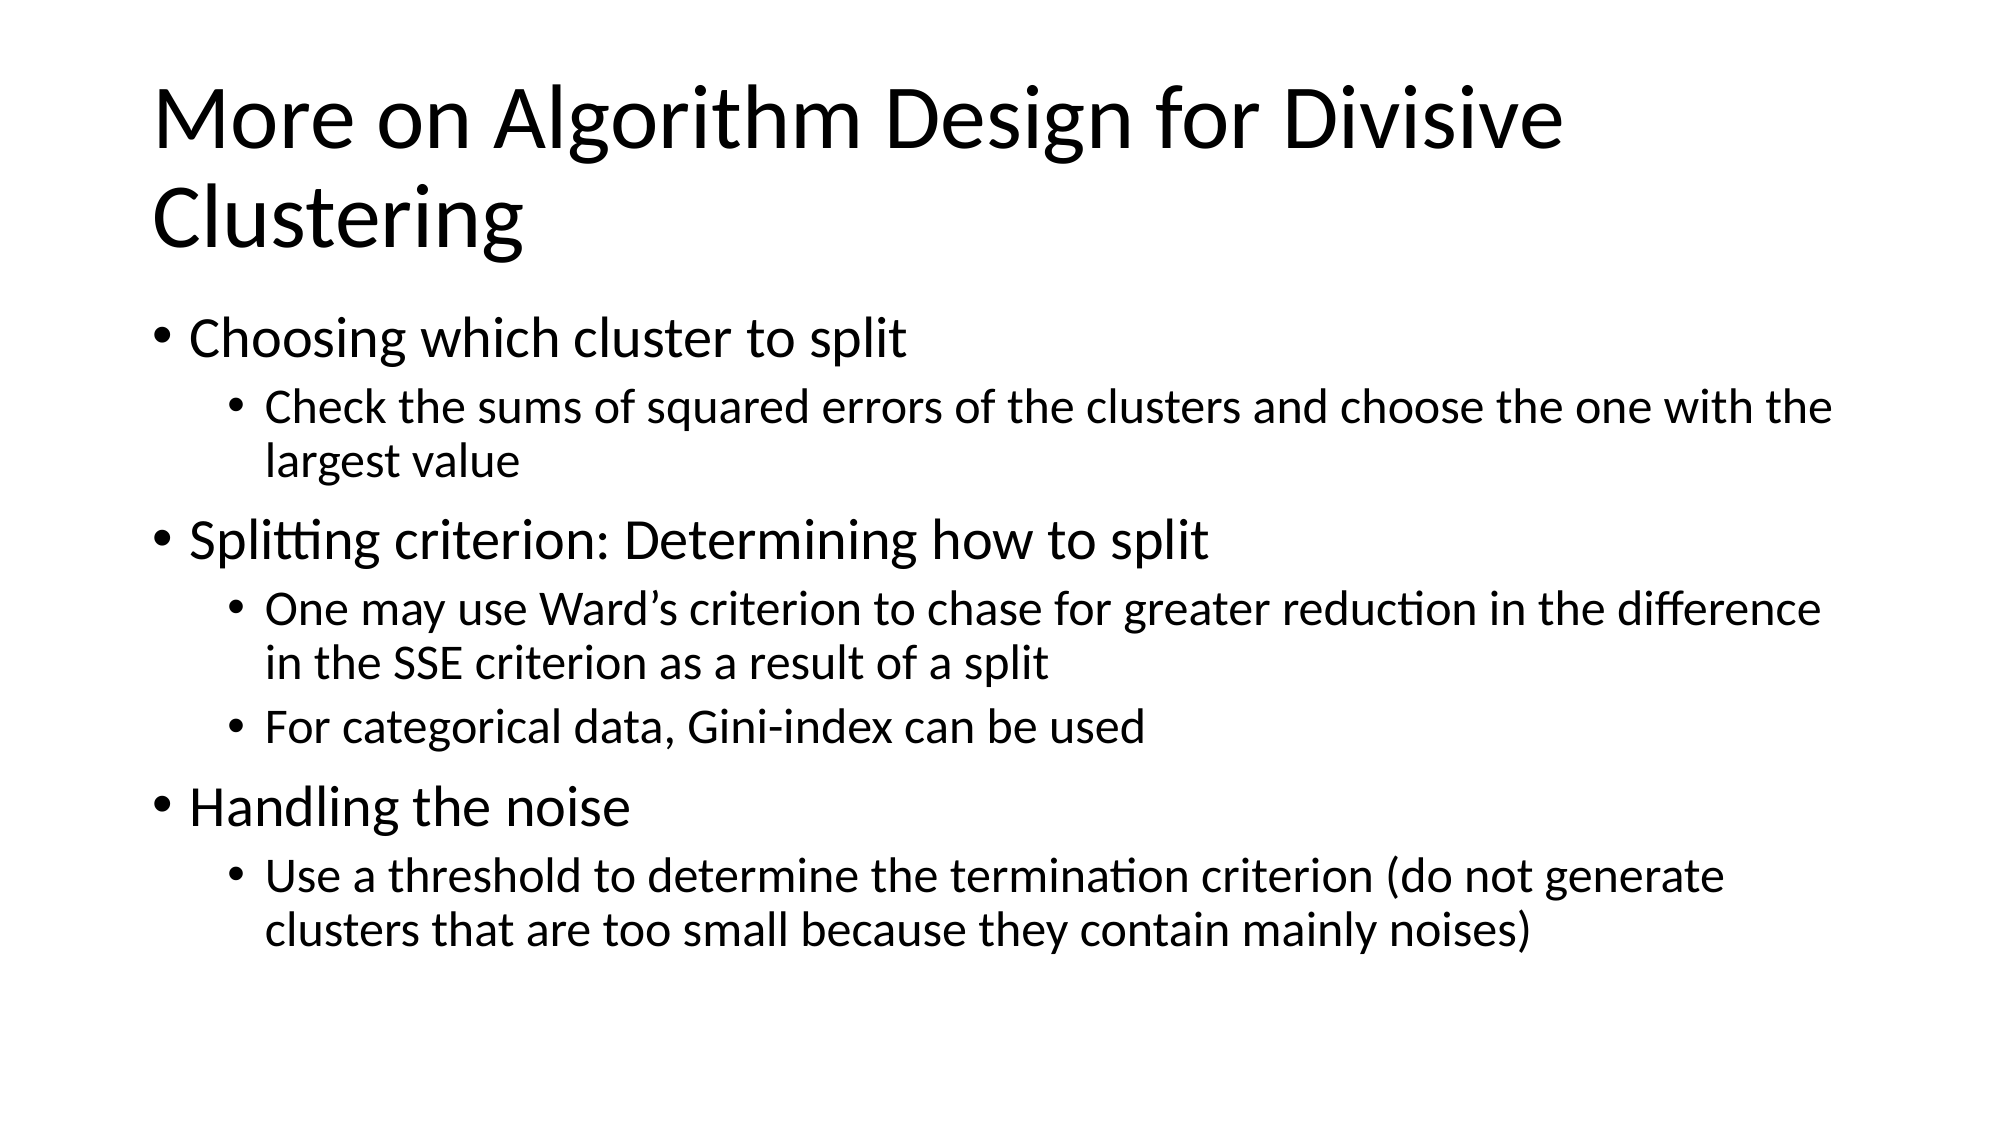

# More on Algorithm Design for Divisive Clustering
Choosing which cluster to split
Check the sums of squared errors of the clusters and choose the one with the largest value
Splitting criterion: Determining how to split
One may use Ward’s criterion to chase for greater reduction in the difference in the SSE criterion as a result of a split
For categorical data, Gini-index can be used
Handling the noise
Use a threshold to determine the termination criterion (do not generate clusters that are too small because they contain mainly noises)